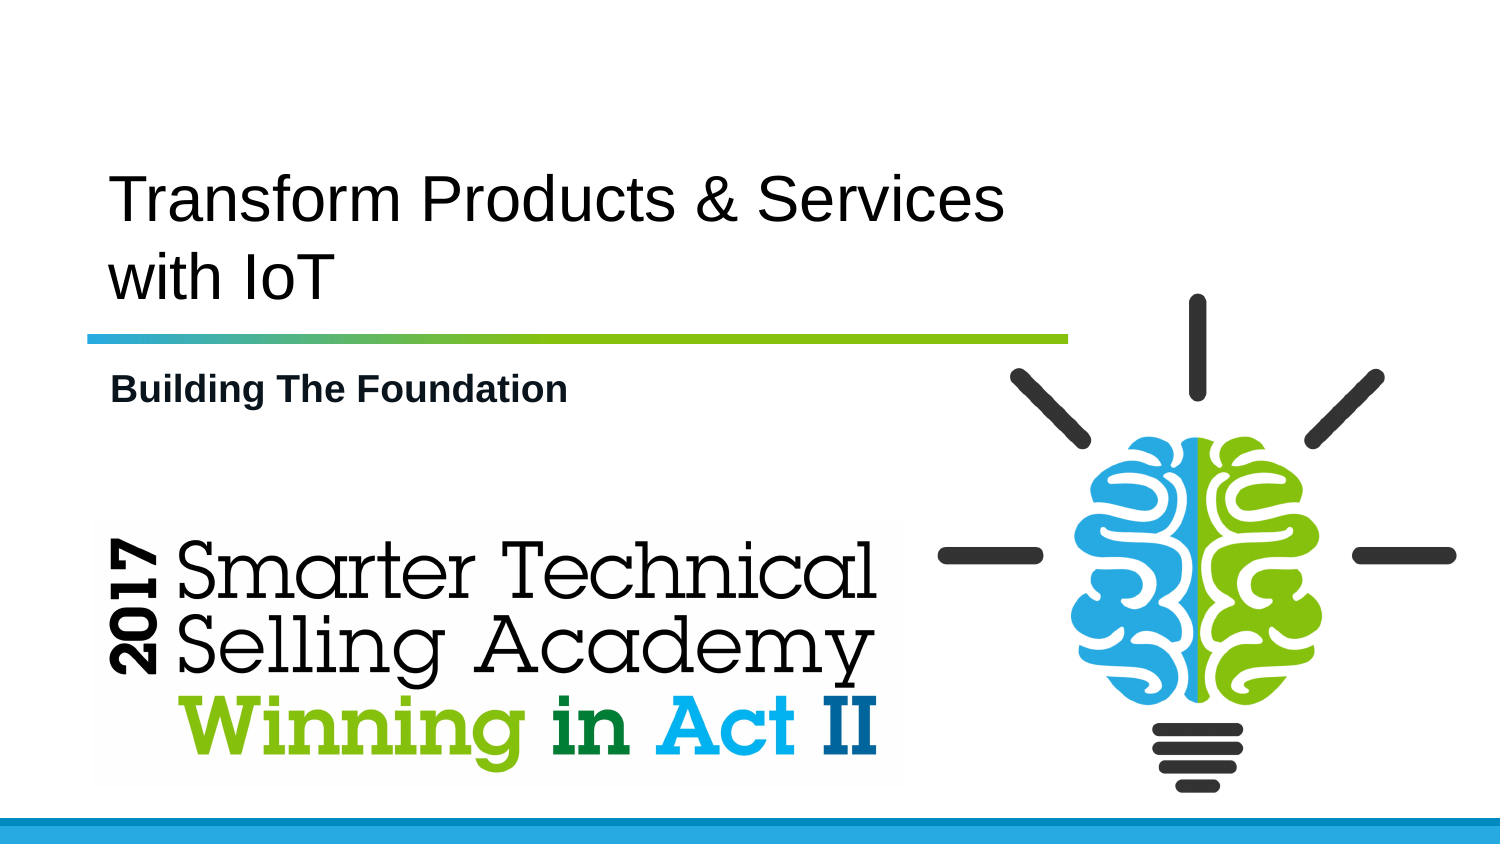

# Transform Products & Services with IoT
Building The Foundation